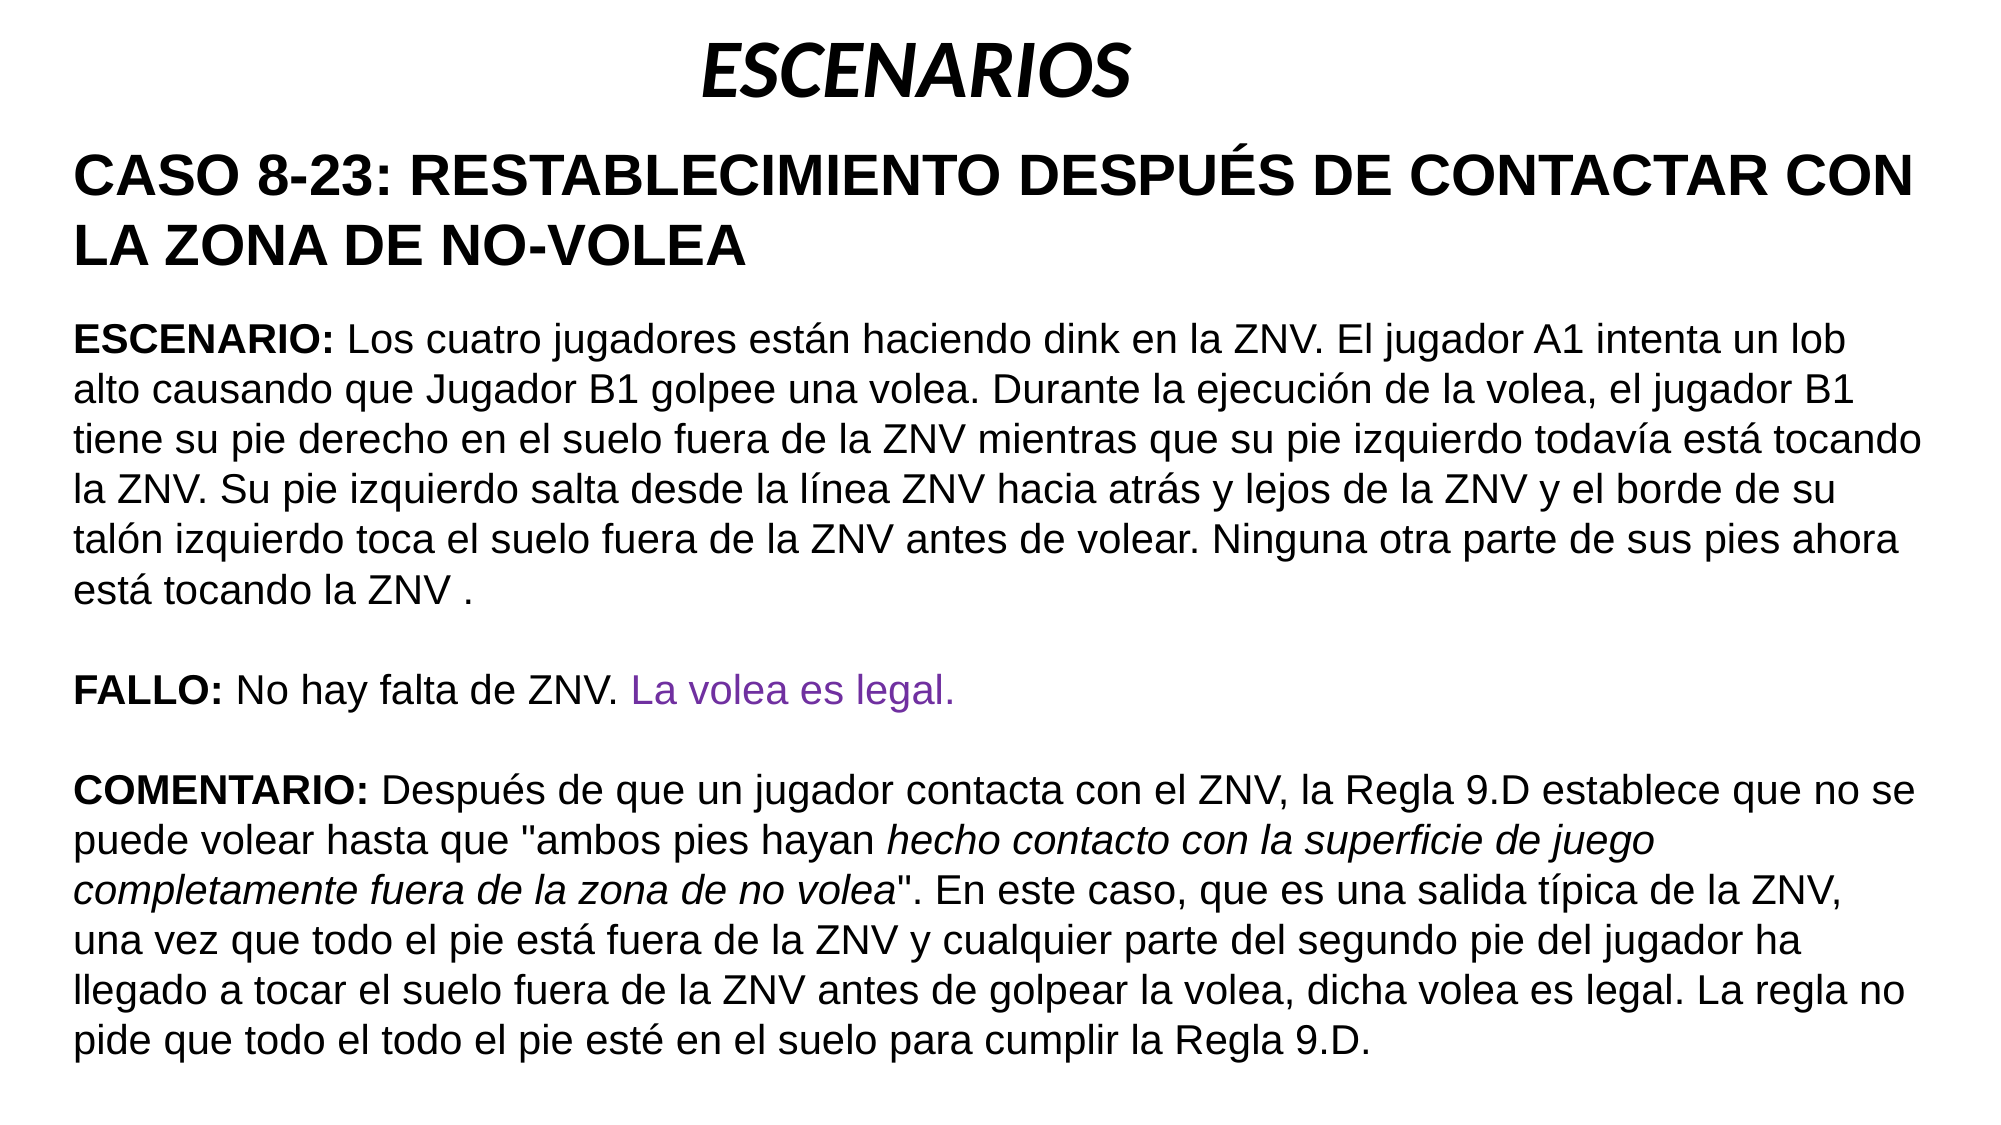

ESCENARIOS
CASO 8-23: RESTABLECIMIENTO DESPUÉS DE CONTACTAR CON LA ZONA DE NO-VOLEA

ESCENARIO: Los cuatro jugadores están haciendo dink en la ZNV. El jugador A1 intenta un lob alto causando que Jugador B1 golpee una volea. Durante la ejecución de la volea, el jugador B1 tiene su pie derecho en el suelo fuera de la ZNV mientras que su pie izquierdo todavía está tocando la ZNV. Su pie izquierdo salta desde la línea ZNV hacia atrás y lejos de la ZNV y el borde de su talón izquierdo toca el suelo fuera de la ZNV antes de volear. Ninguna otra parte de sus pies ahora está tocando la ZNV .

FALLO: No hay falta de ZNV. La volea es legal.

COMENTARIO: Después de que un jugador contacta con el ZNV, la Regla 9.D establece que no se puede volear hasta que "ambos pies hayan hecho contacto con la superficie de juego completamente fuera de la zona de no volea". En este caso, que es una salida típica de la ZNV, una vez que todo el pie está fuera de la ZNV y cualquier parte del segundo pie del jugador ha llegado a tocar el suelo fuera de la ZNV antes de golpear la volea, dicha volea es legal. La regla no pide que todo el todo el pie esté en el suelo para cumplir la Regla 9.D.
175